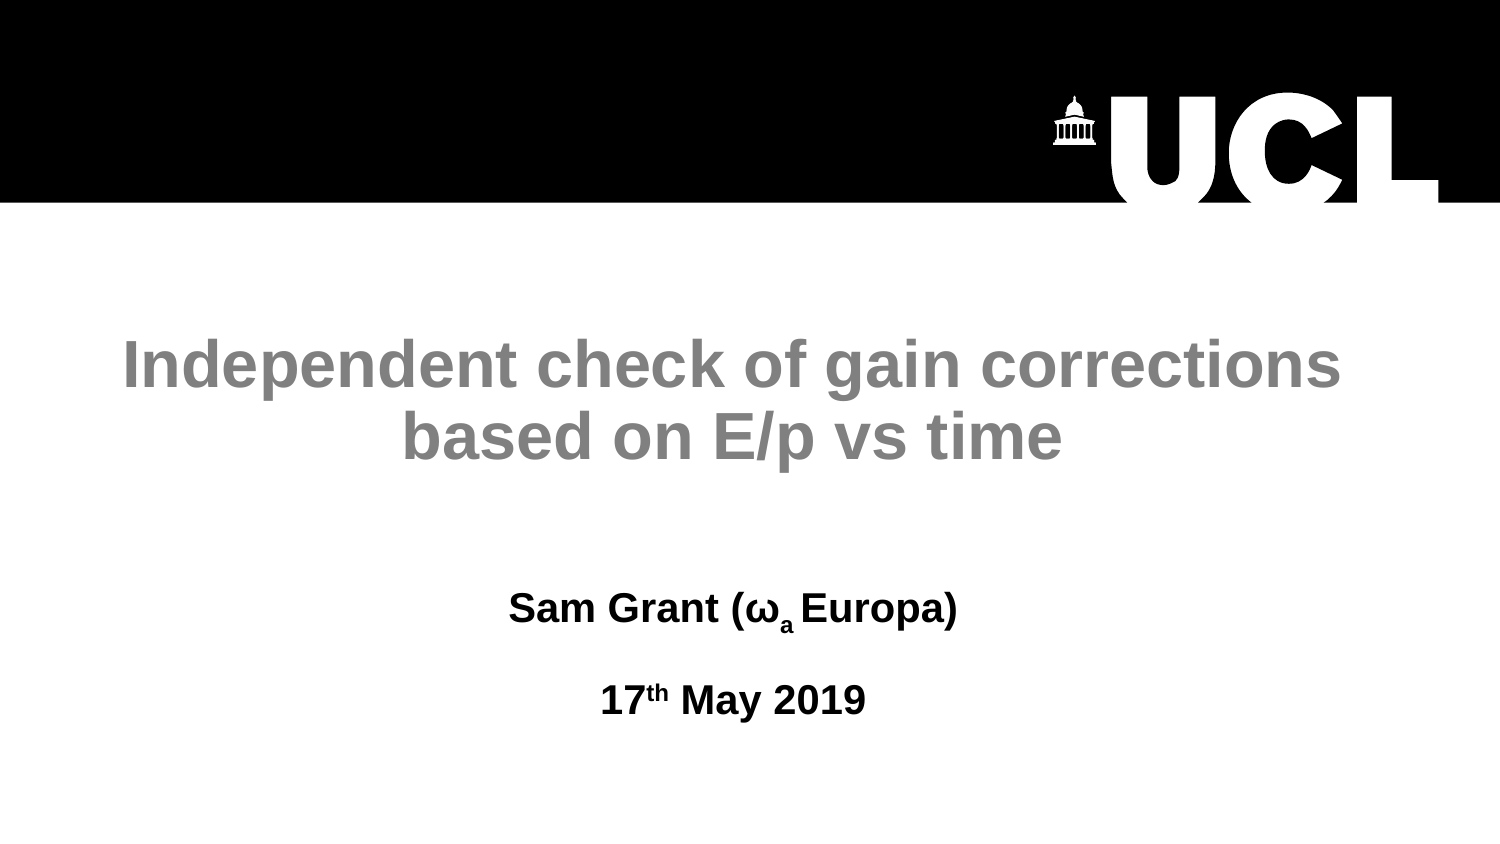

# Independent check of gain corrections based on E/p vs time Sam Grant (ωa Europa) 17th May 2019